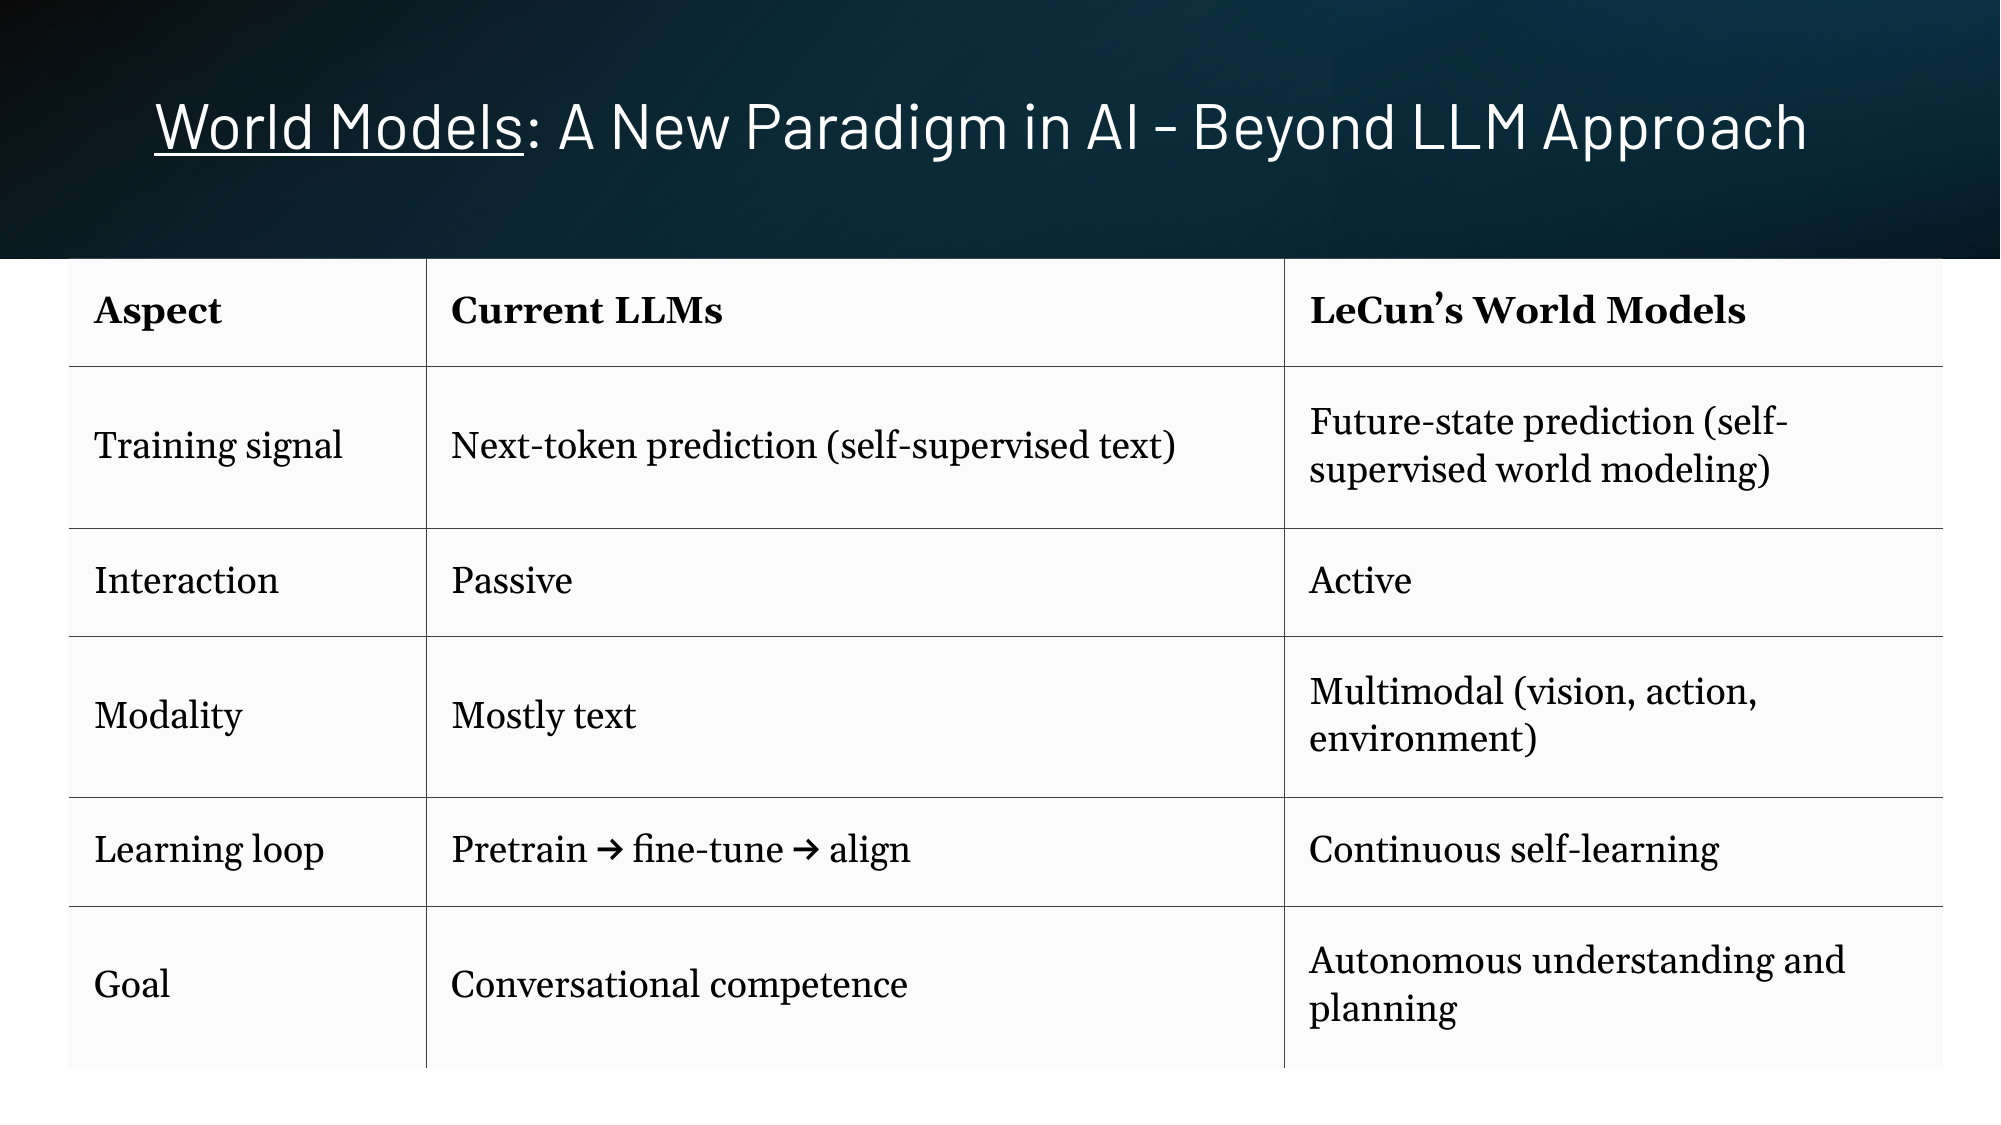

# World Models: A New Paradigm in AI - Beyond LLM Approach
| Aspect | Current LLMs | LeCun’s World Models |
| --- | --- | --- |
| Training signal | Next-token prediction (self-supervised text) | Future-state prediction (self-supervised world modeling) |
| Interaction | Passive | Active |
| Modality | Mostly text | Multimodal (vision, action, environment) |
| Learning loop | Pretrain → fine-tune → align | Continuous self-learning |
| Goal | Conversational competence | Autonomous understanding and planning |